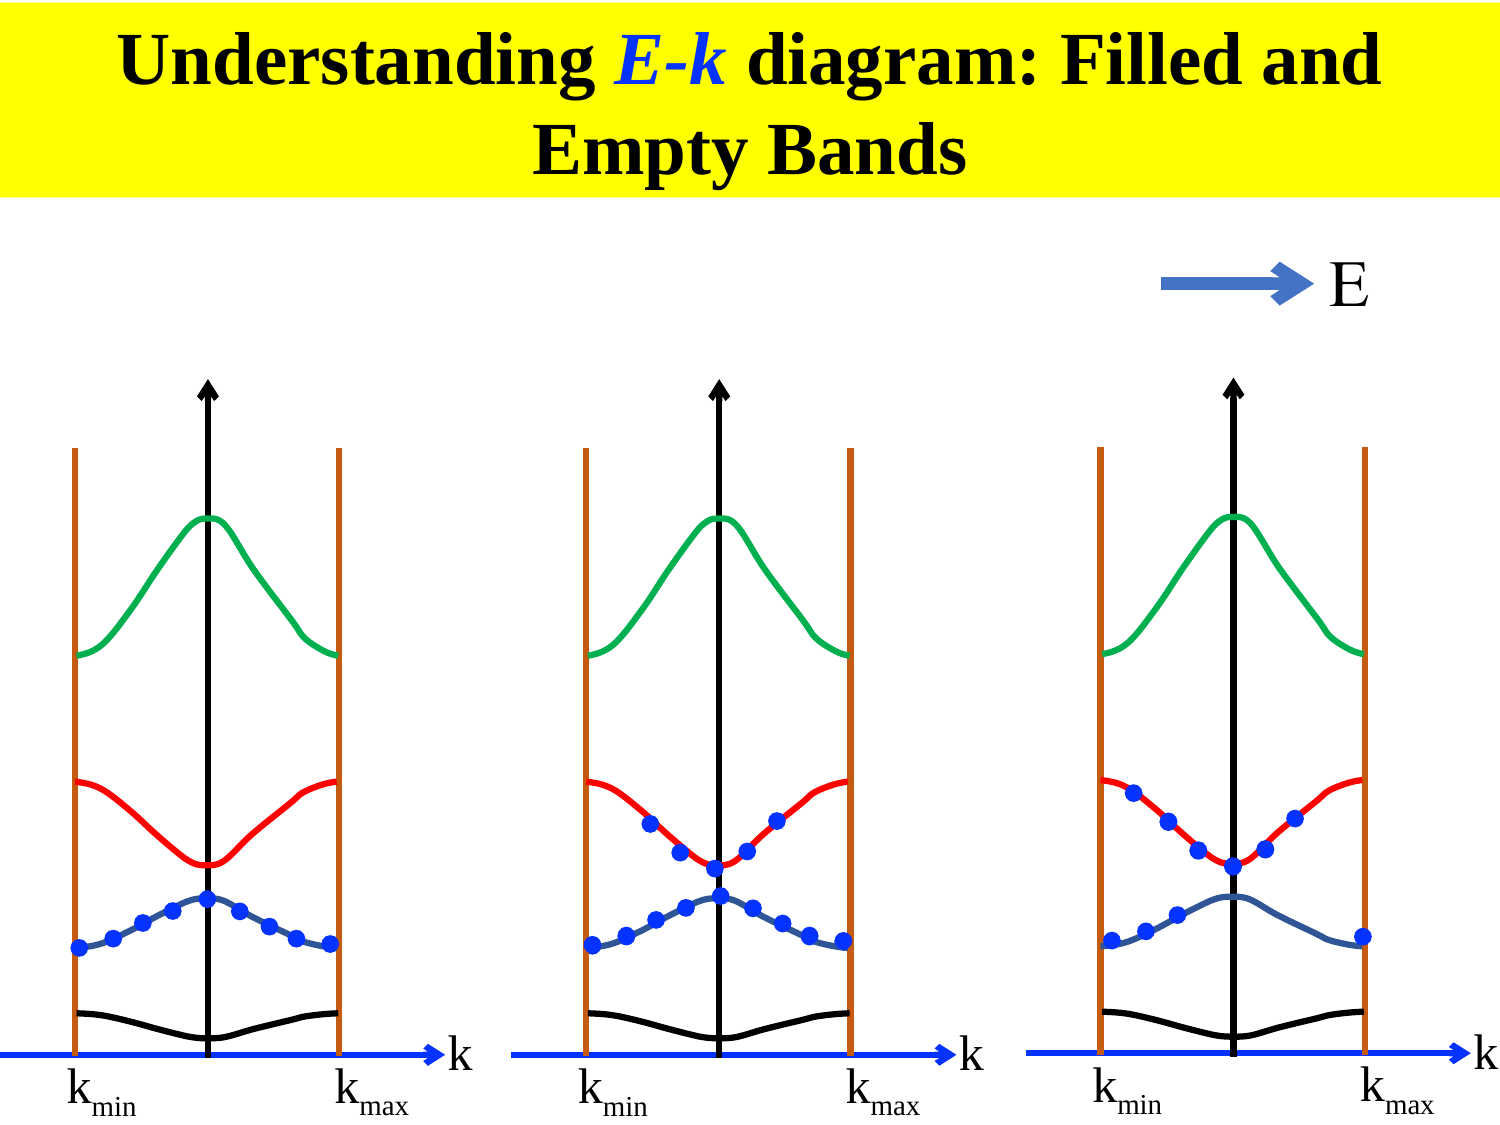

Understanding E-k diagram: Filled and Empty Bands
Ε

k
kmax
kmin

k
kmax
kmin

k
kmax
kmin